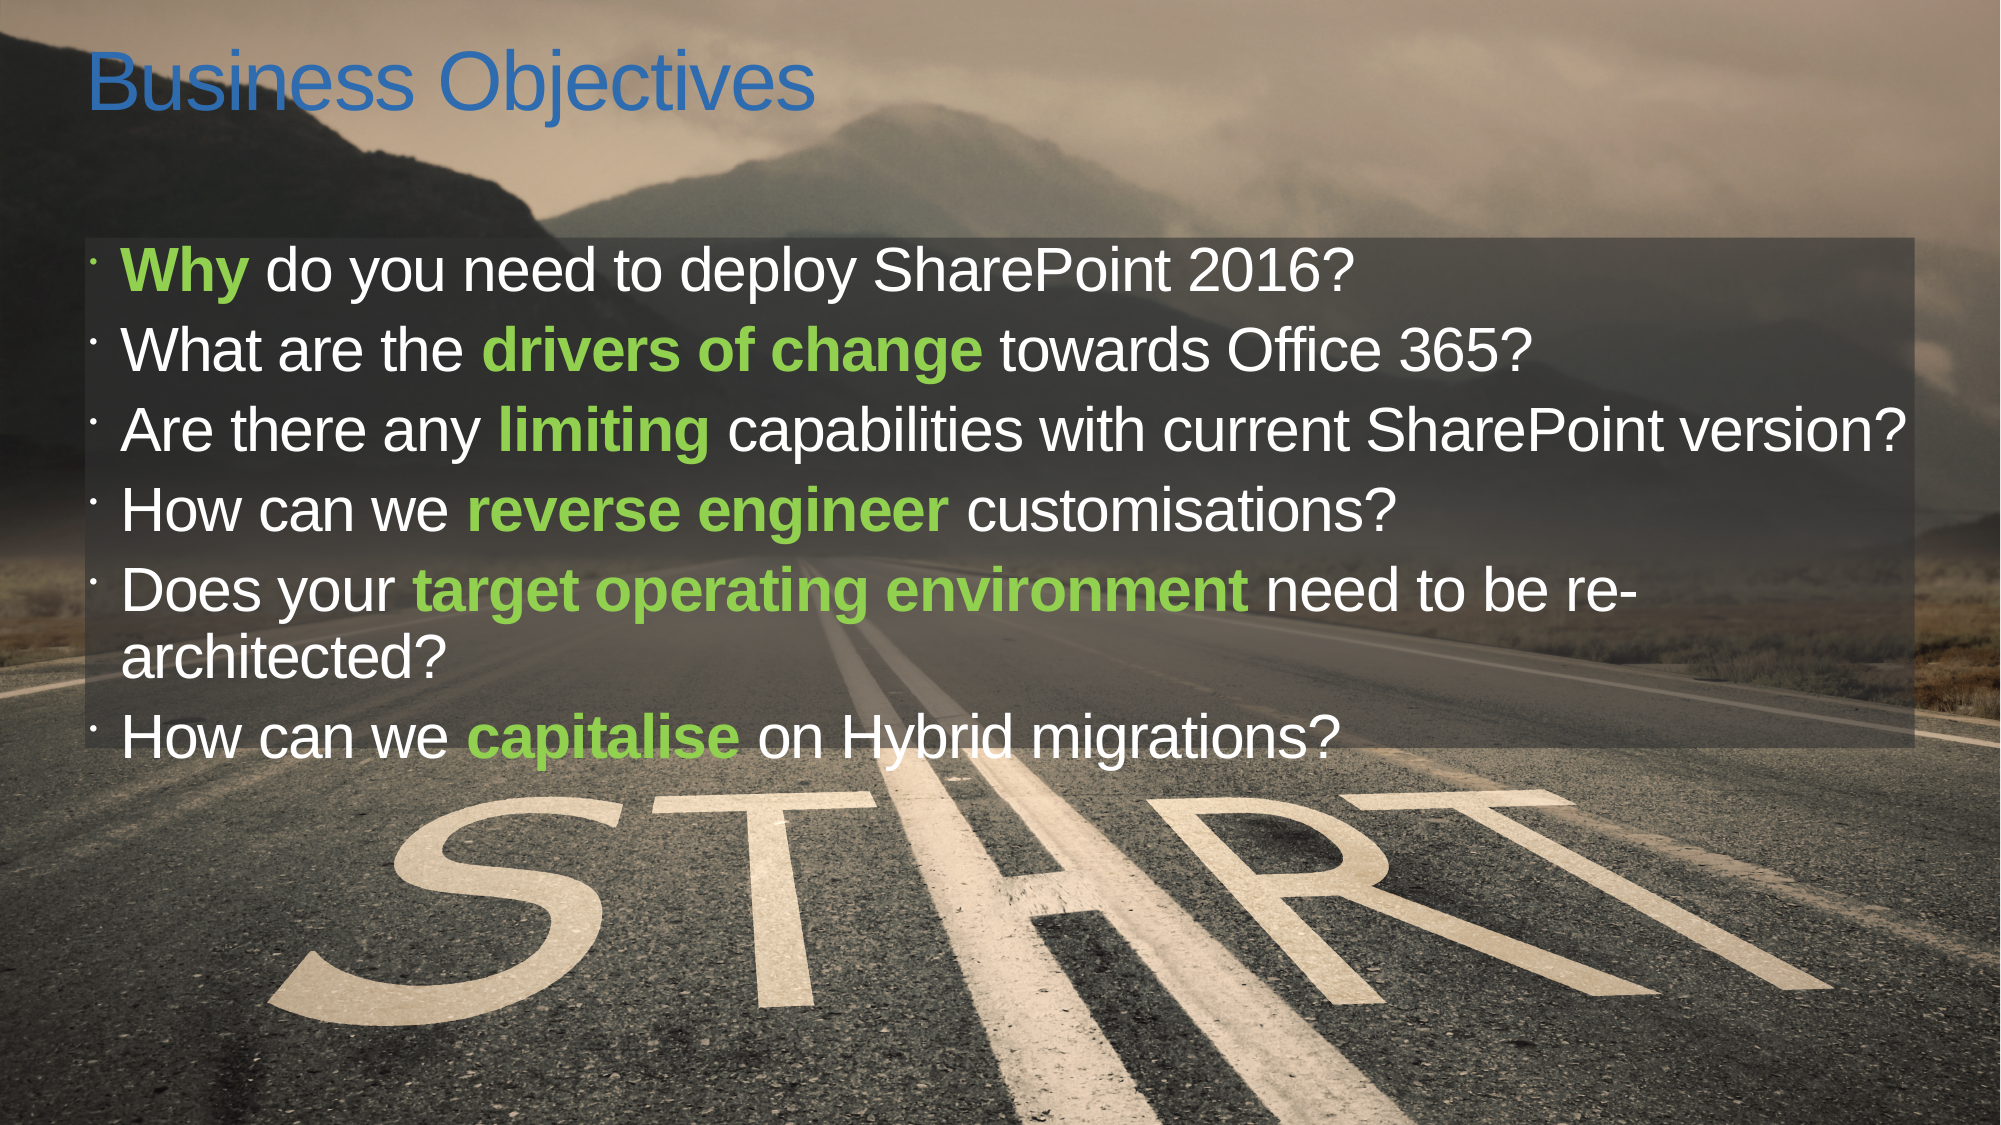

# Business Objectives
Why do you need to deploy SharePoint 2016?
What are the drivers of change towards Office 365?
Are there any limiting capabilities with current SharePoint version?
How can we reverse engineer customisations?
Does your target operating environment need to be re-architected?
How can we capitalise on Hybrid migrations?